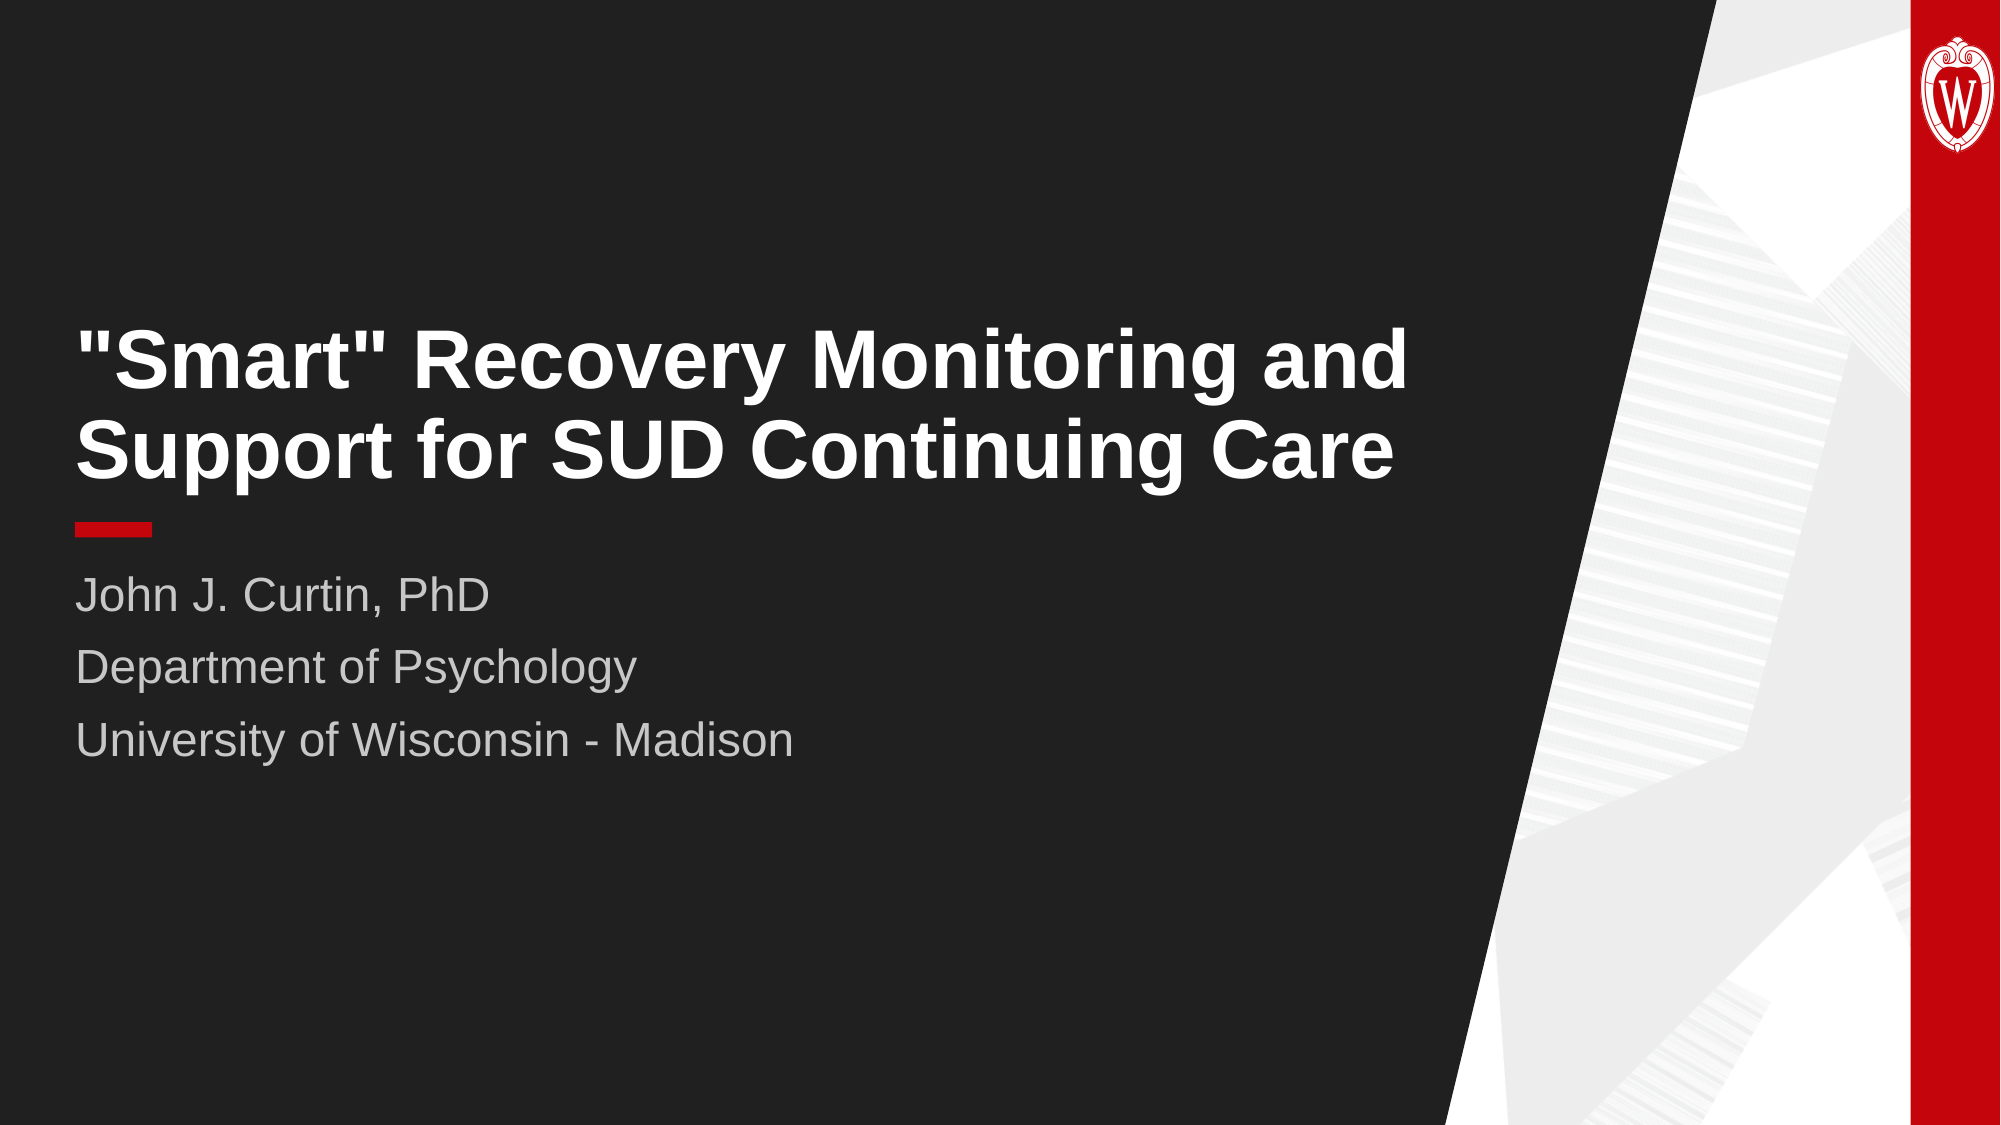

# "Smart" Recovery Monitoring and Support for SUD Continuing Care
John J. Curtin, PhD
Department of Psychology
University of Wisconsin - Madison